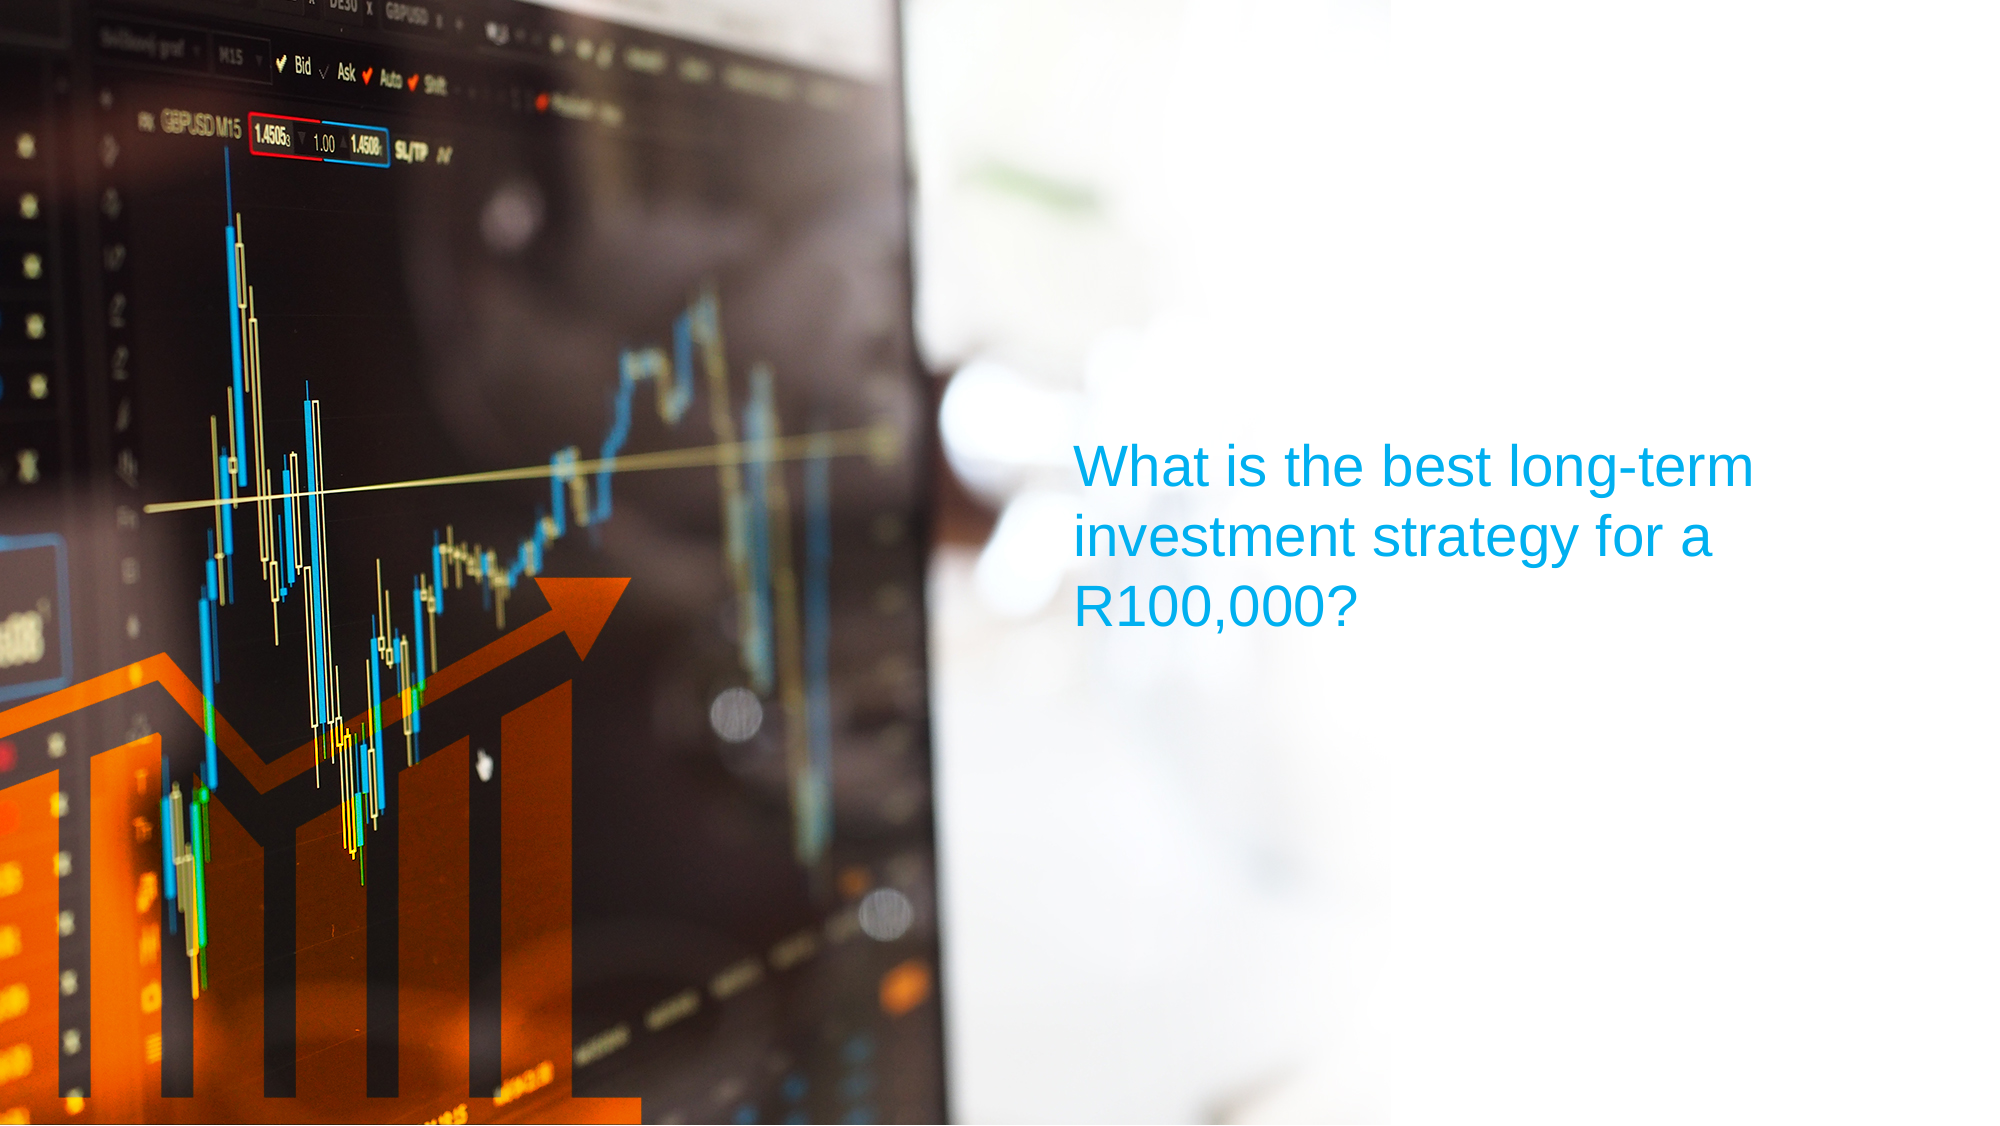

What is the best long-term     investment strategy for a         R100,000?